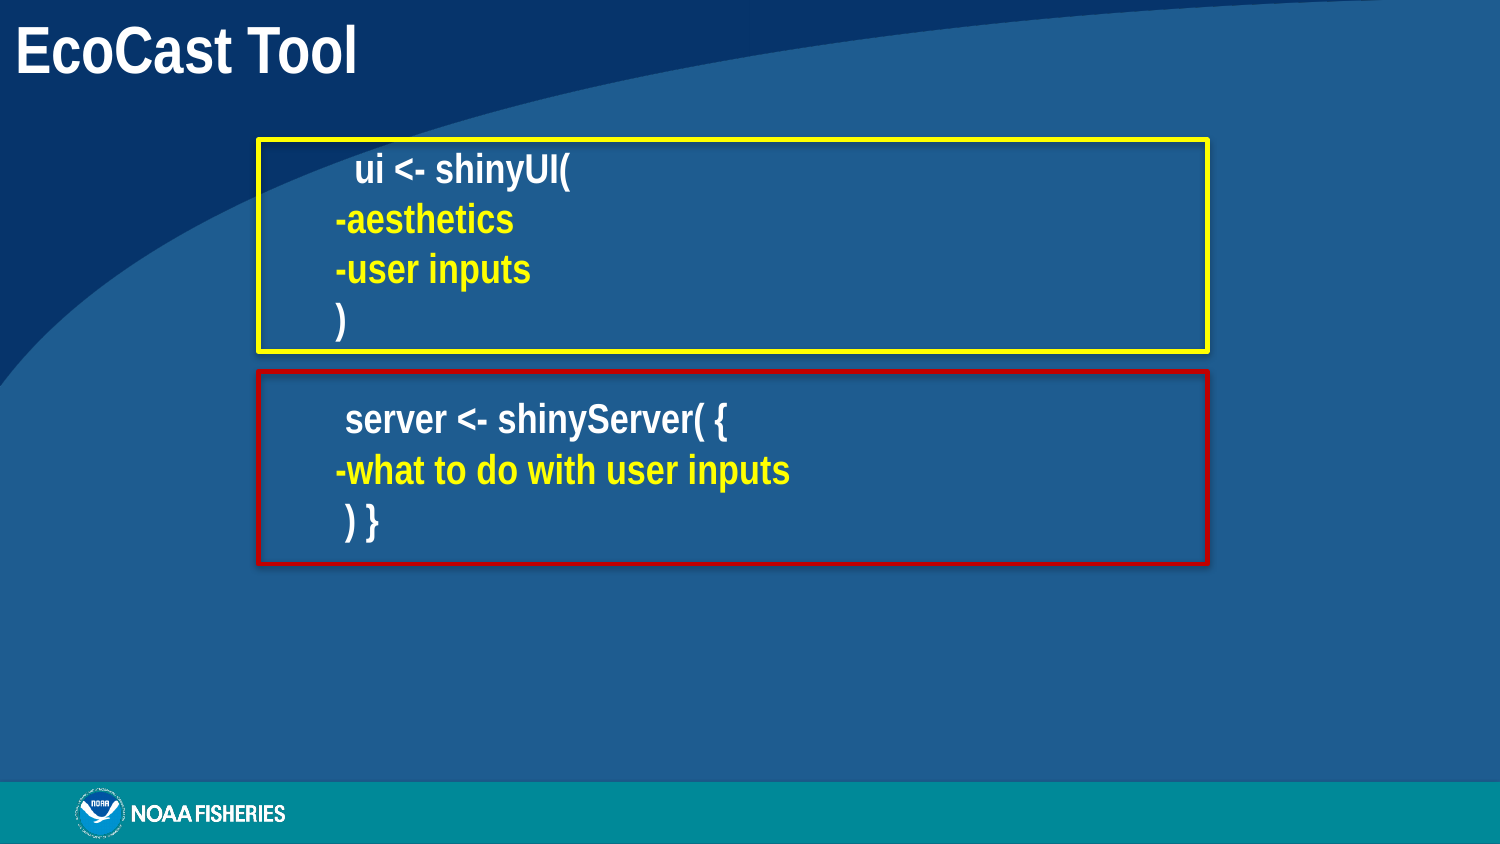

# EcoCast Tool
  ui <- shinyUI(
-aesthetics
-user inputs
)

 server <- shinyServer( {
-what to do with user inputs
 ) }